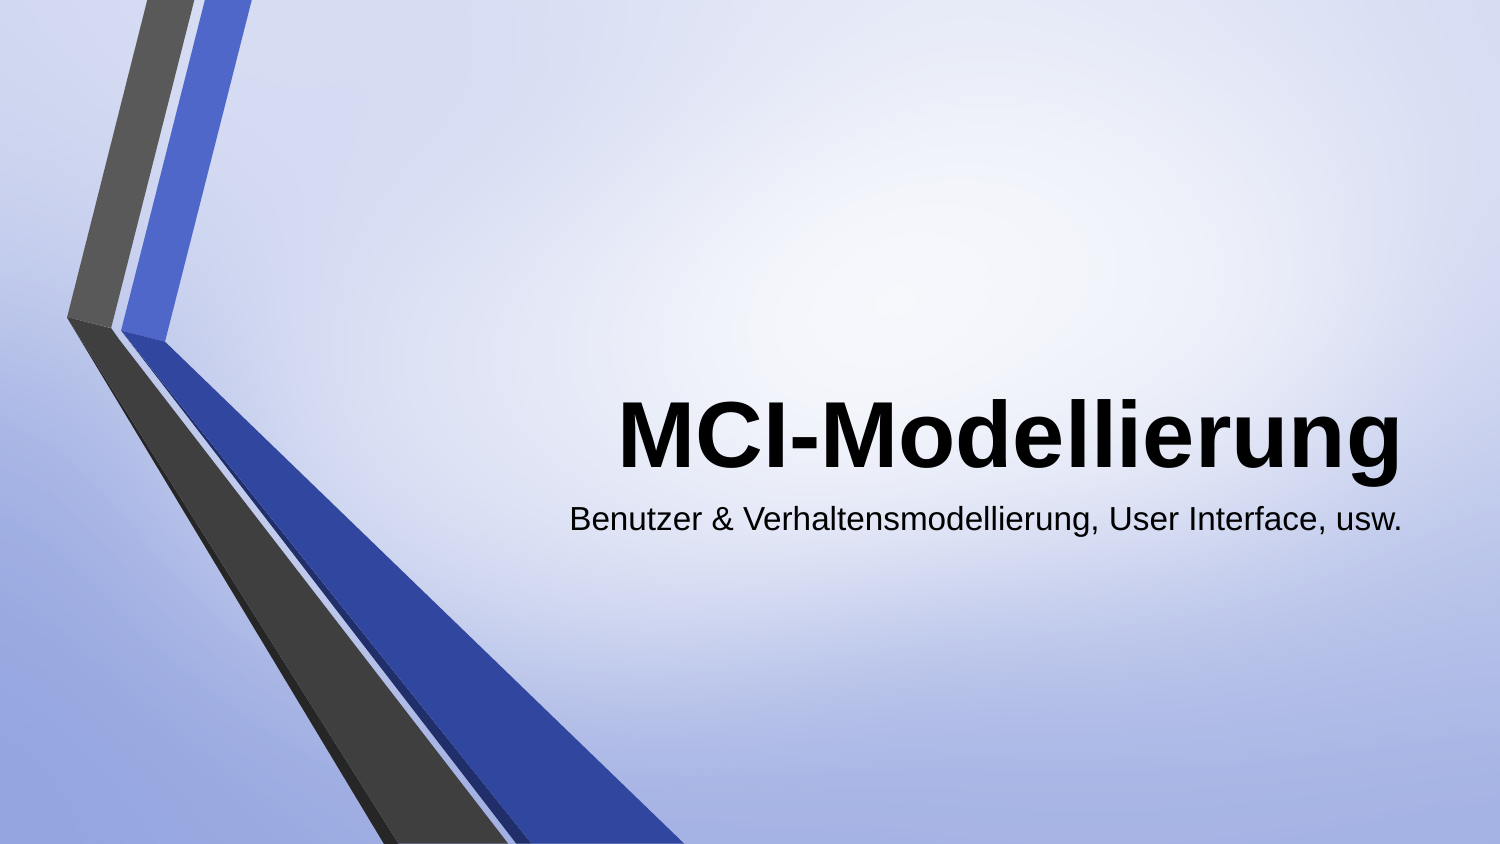

# MCI-Modellierung
Benutzer & Verhaltensmodellierung, User Interface, usw.